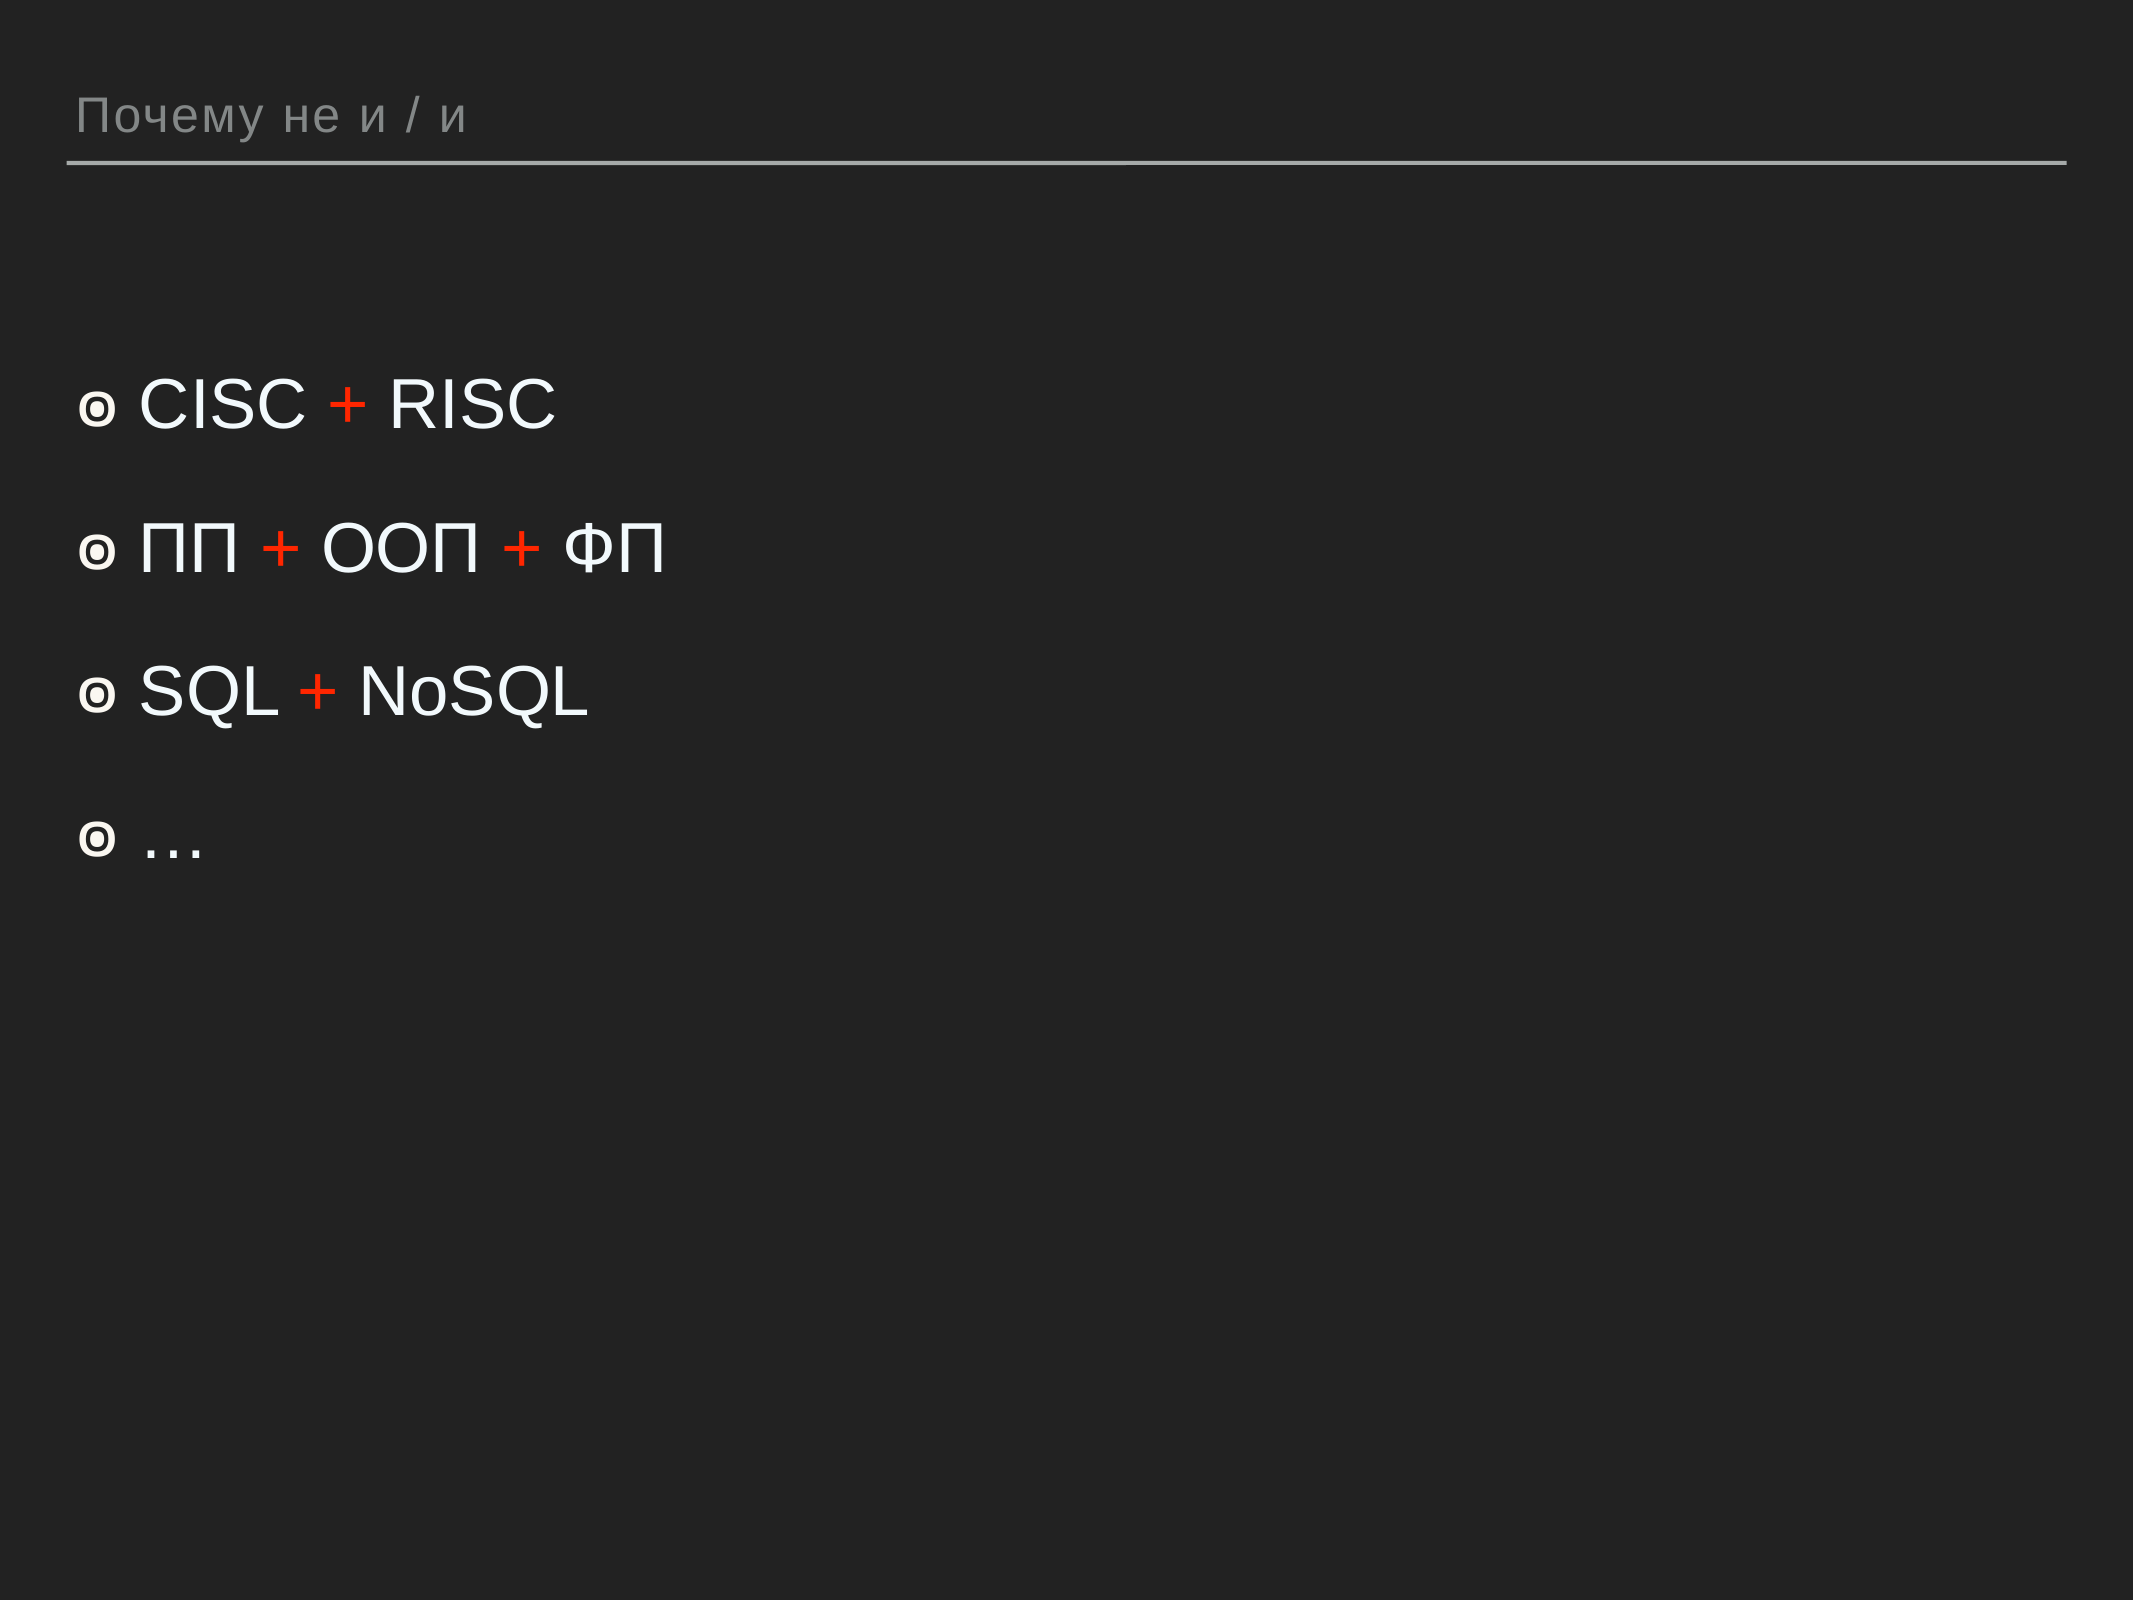

Почему не и / и
 CISC + RISC
 ПП + ООП + ФП
 SQL + NoSQL
 …